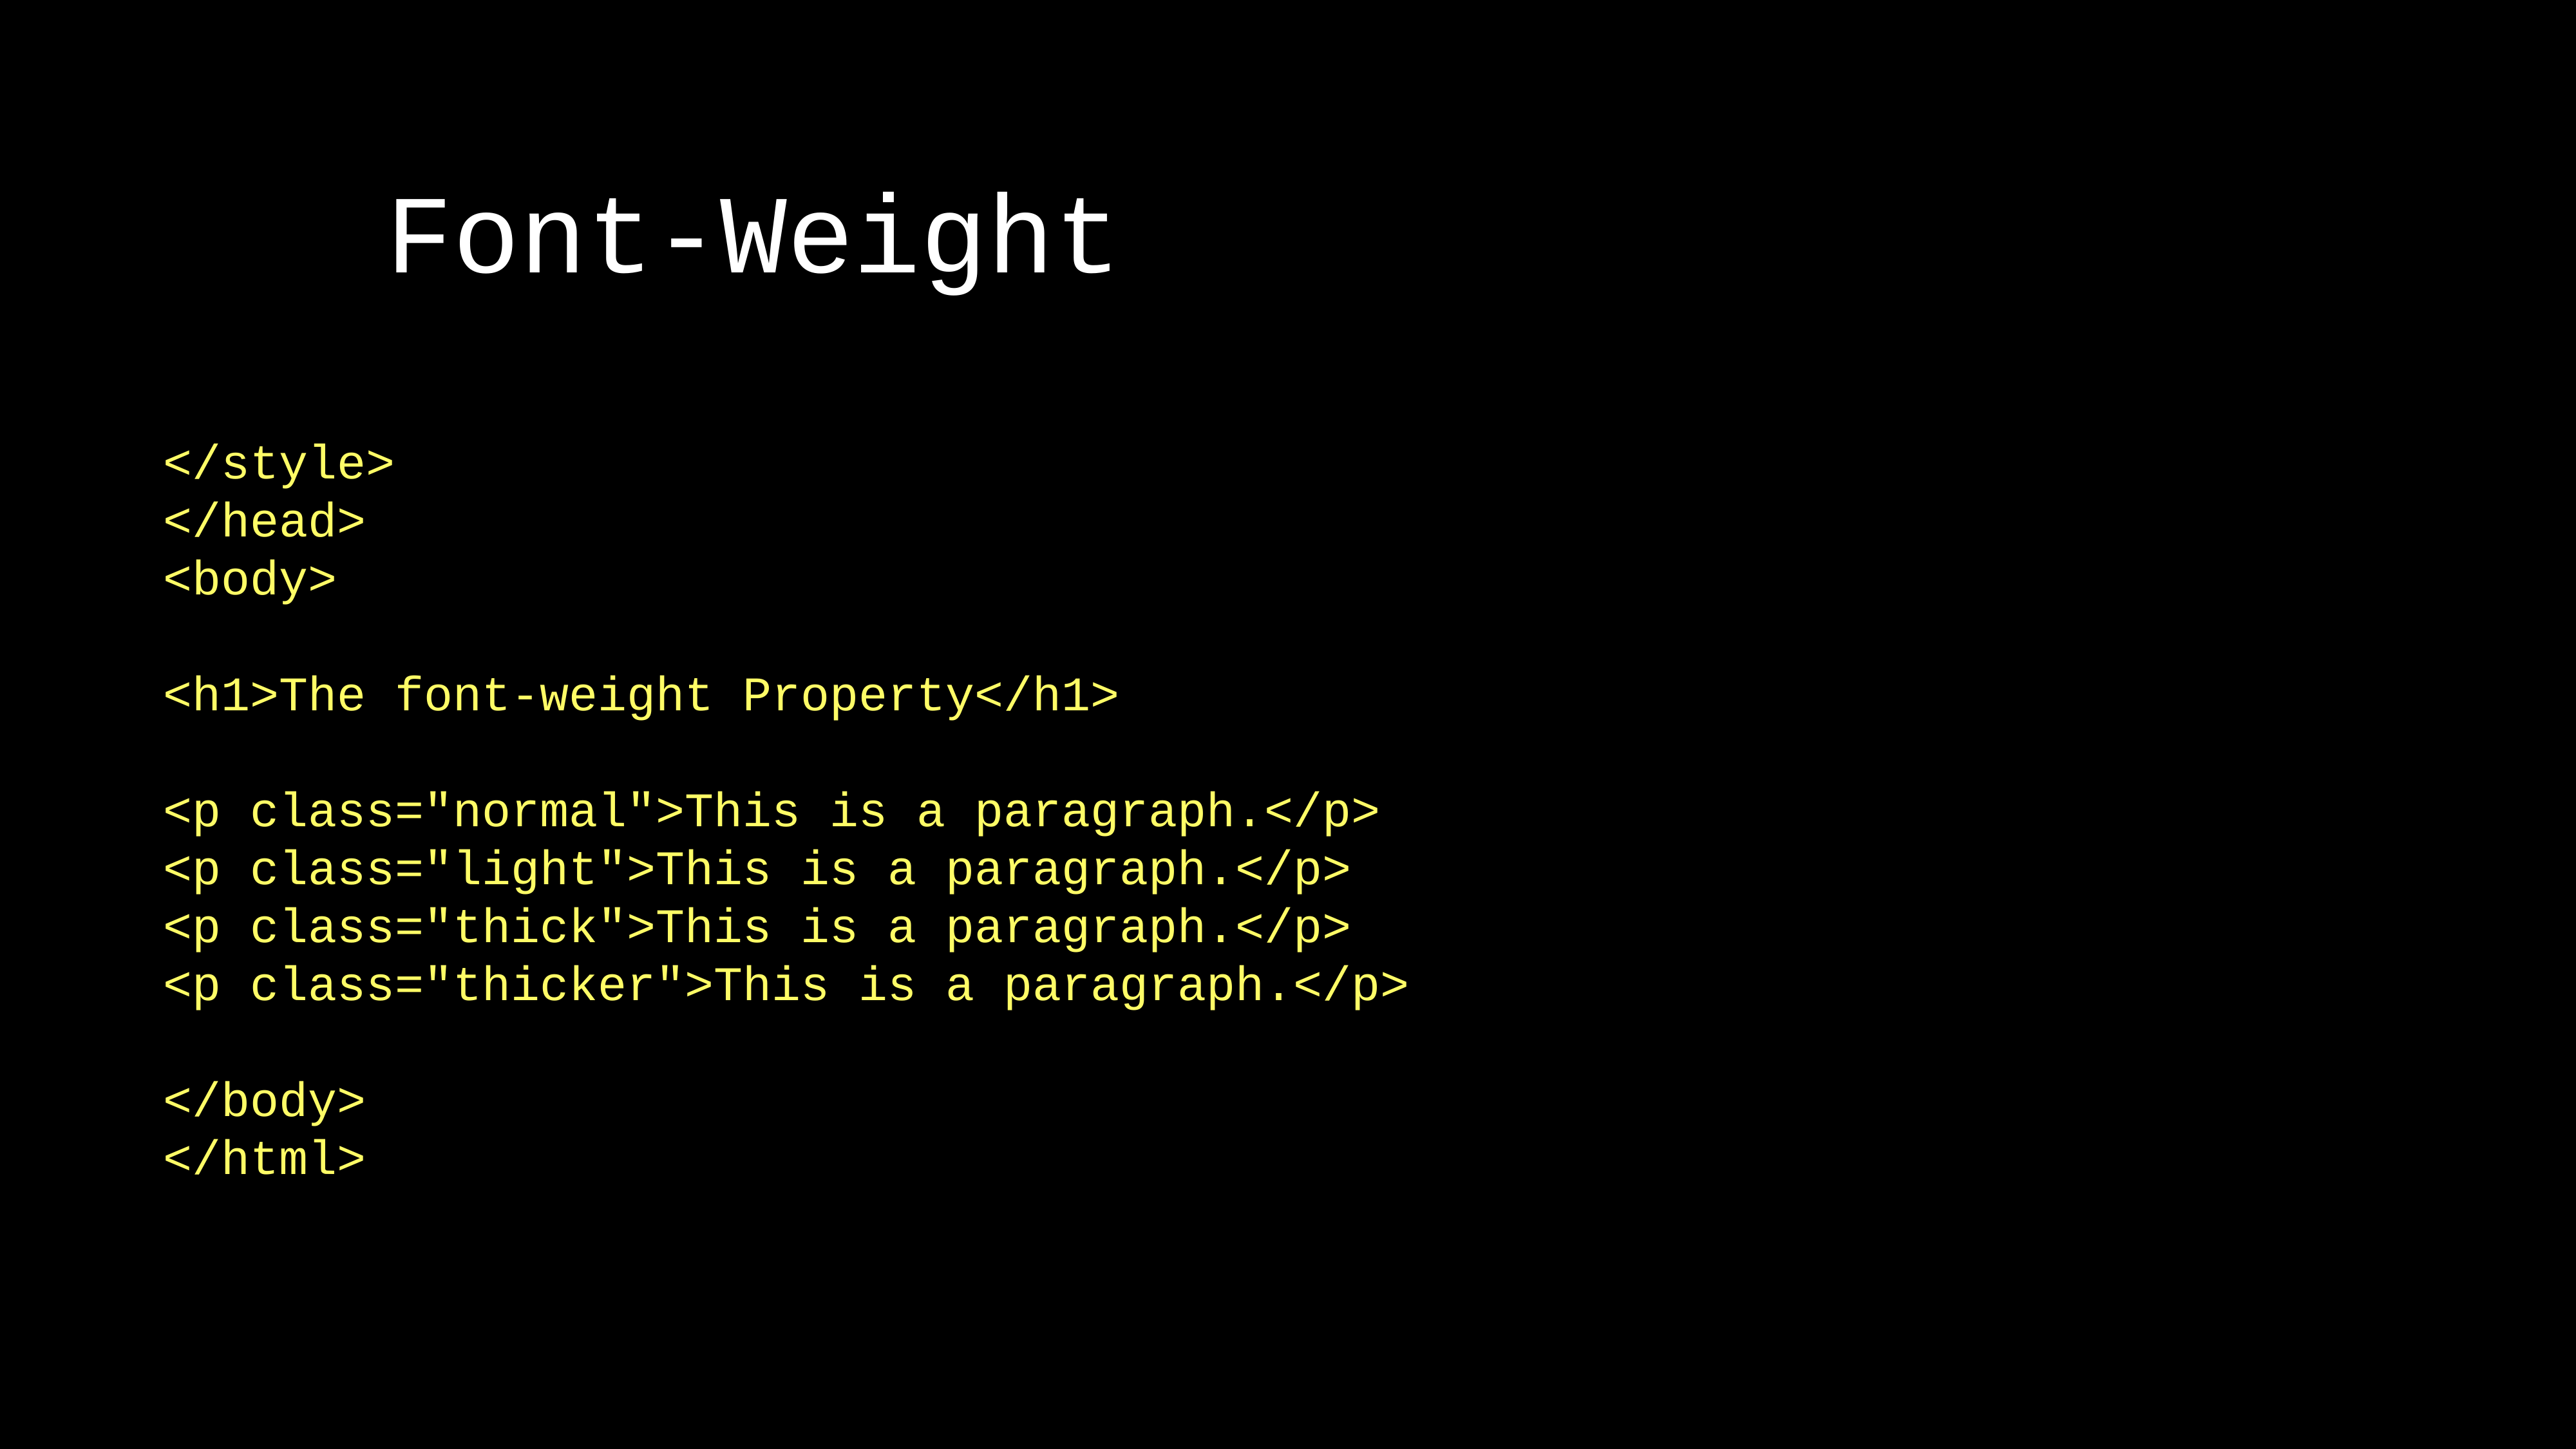

Font-Weight

The font-weight property sets how thick or thin characters in text should be displayed.

</style>
</head>
<body>

<h1>The font-weight Property</h1>

<p class="normal">This is a paragraph.</p>
<p class="light">This is a paragraph.</p>
<p class="thick">This is a paragraph.</p>
<p class="thicker">This is a paragraph.</p>

</body>
</html>